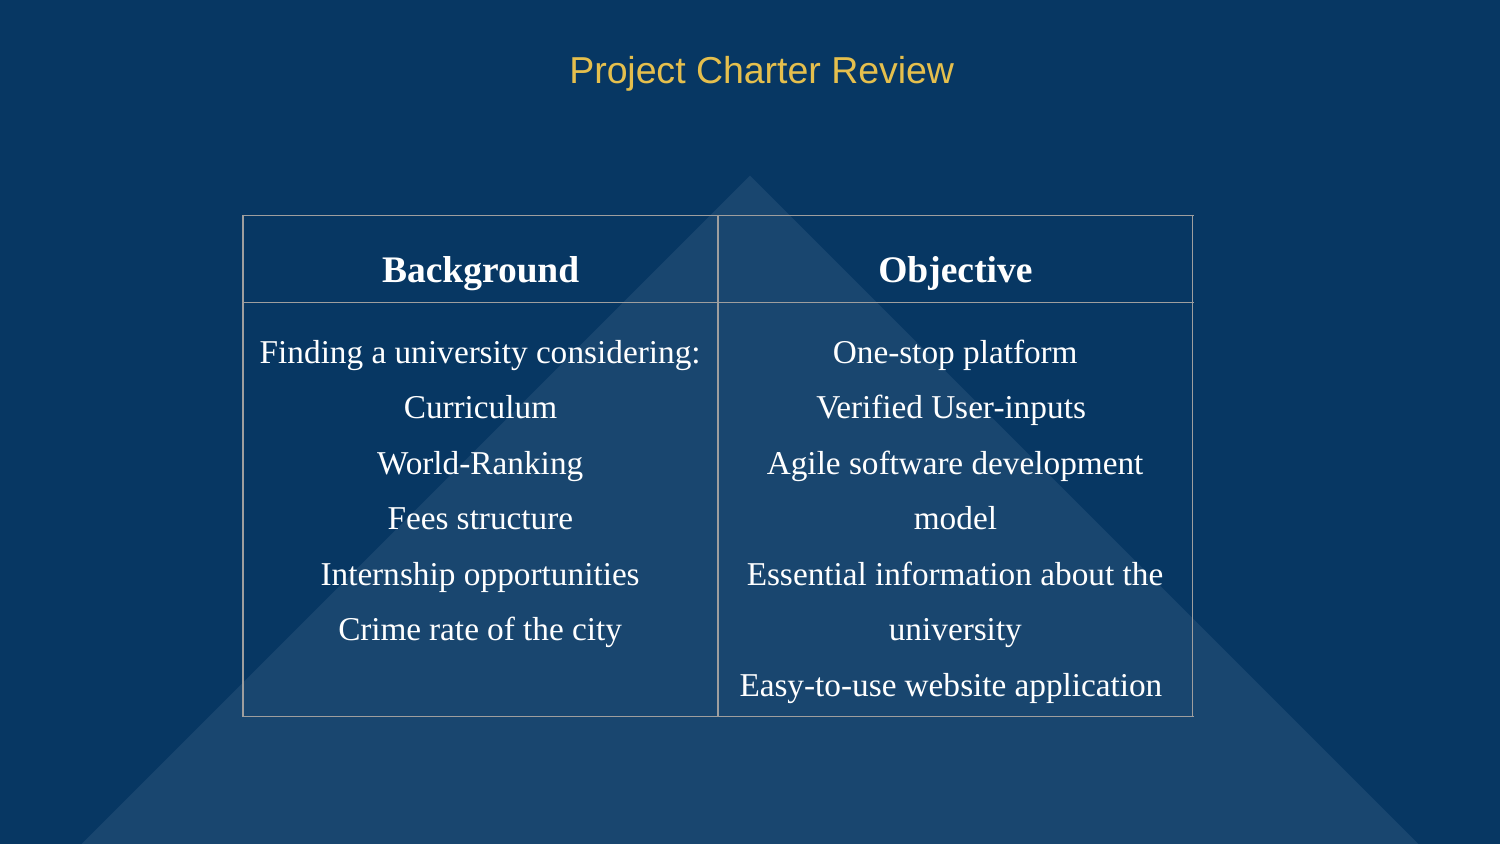

# Project Charter Review
| Background | Objective |
| --- | --- |
| Finding a university considering: Curriculum World-Ranking Fees structure Internship opportunities Crime rate of the city | One-stop platform Verified User-inputs  Agile software development model Essential information about the university Easy-to-use website application |